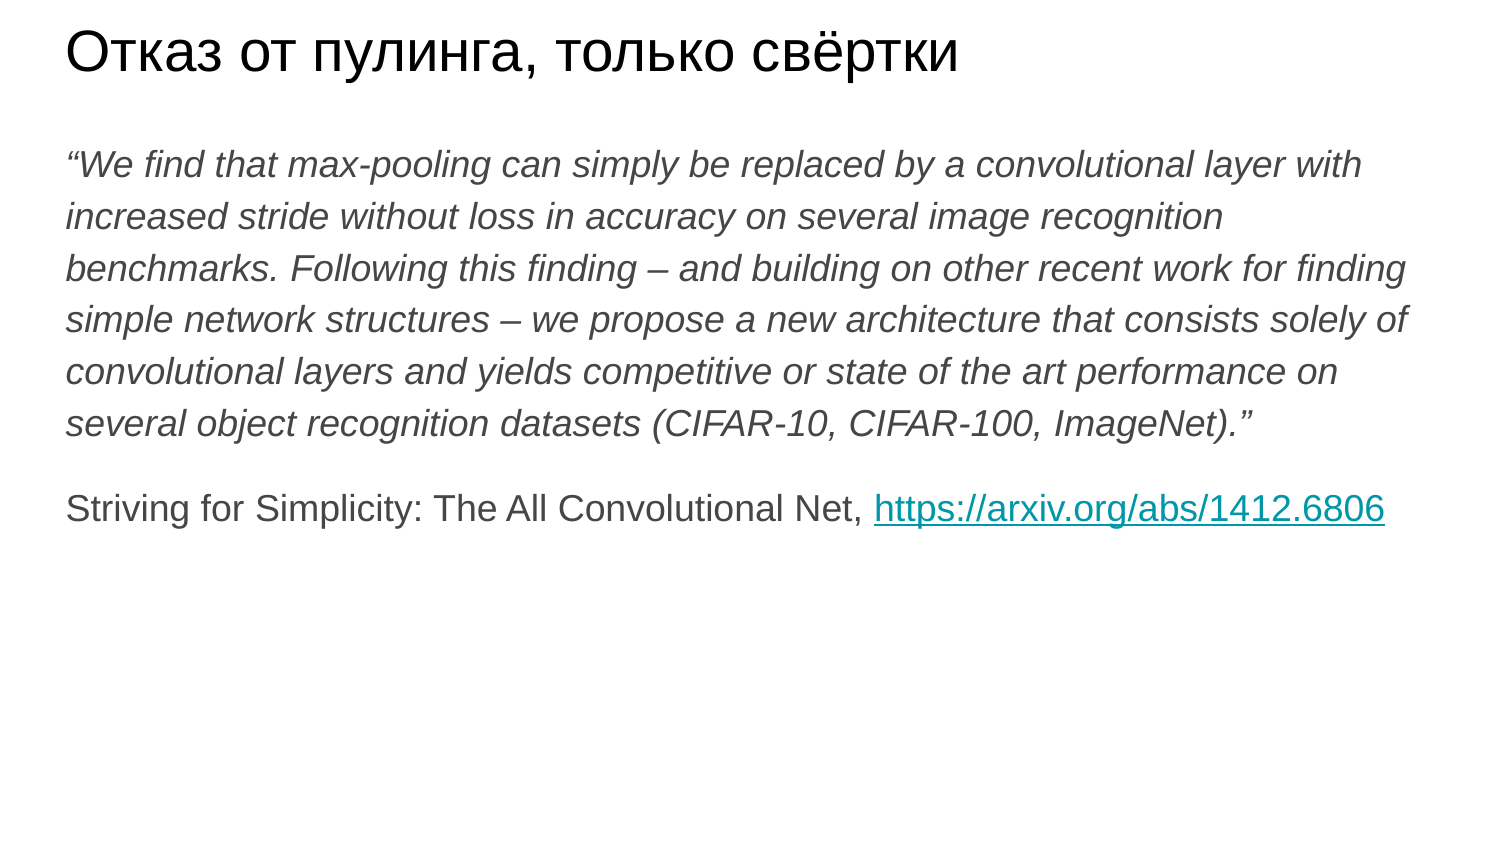

# Отказ от пулинга, только свёртки
“We find that max-pooling can simply be replaced by a convolutional layer with increased stride without loss in accuracy on several image recognition benchmarks. Following this finding – and building on other recent work for finding simple network structures – we propose a new architecture that consists solely of convolutional layers and yields competitive or state of the art performance on several object recognition datasets (CIFAR-10, CIFAR-100, ImageNet).”
Striving for Simplicity: The All Convolutional Net, https://arxiv.org/abs/1412.6806